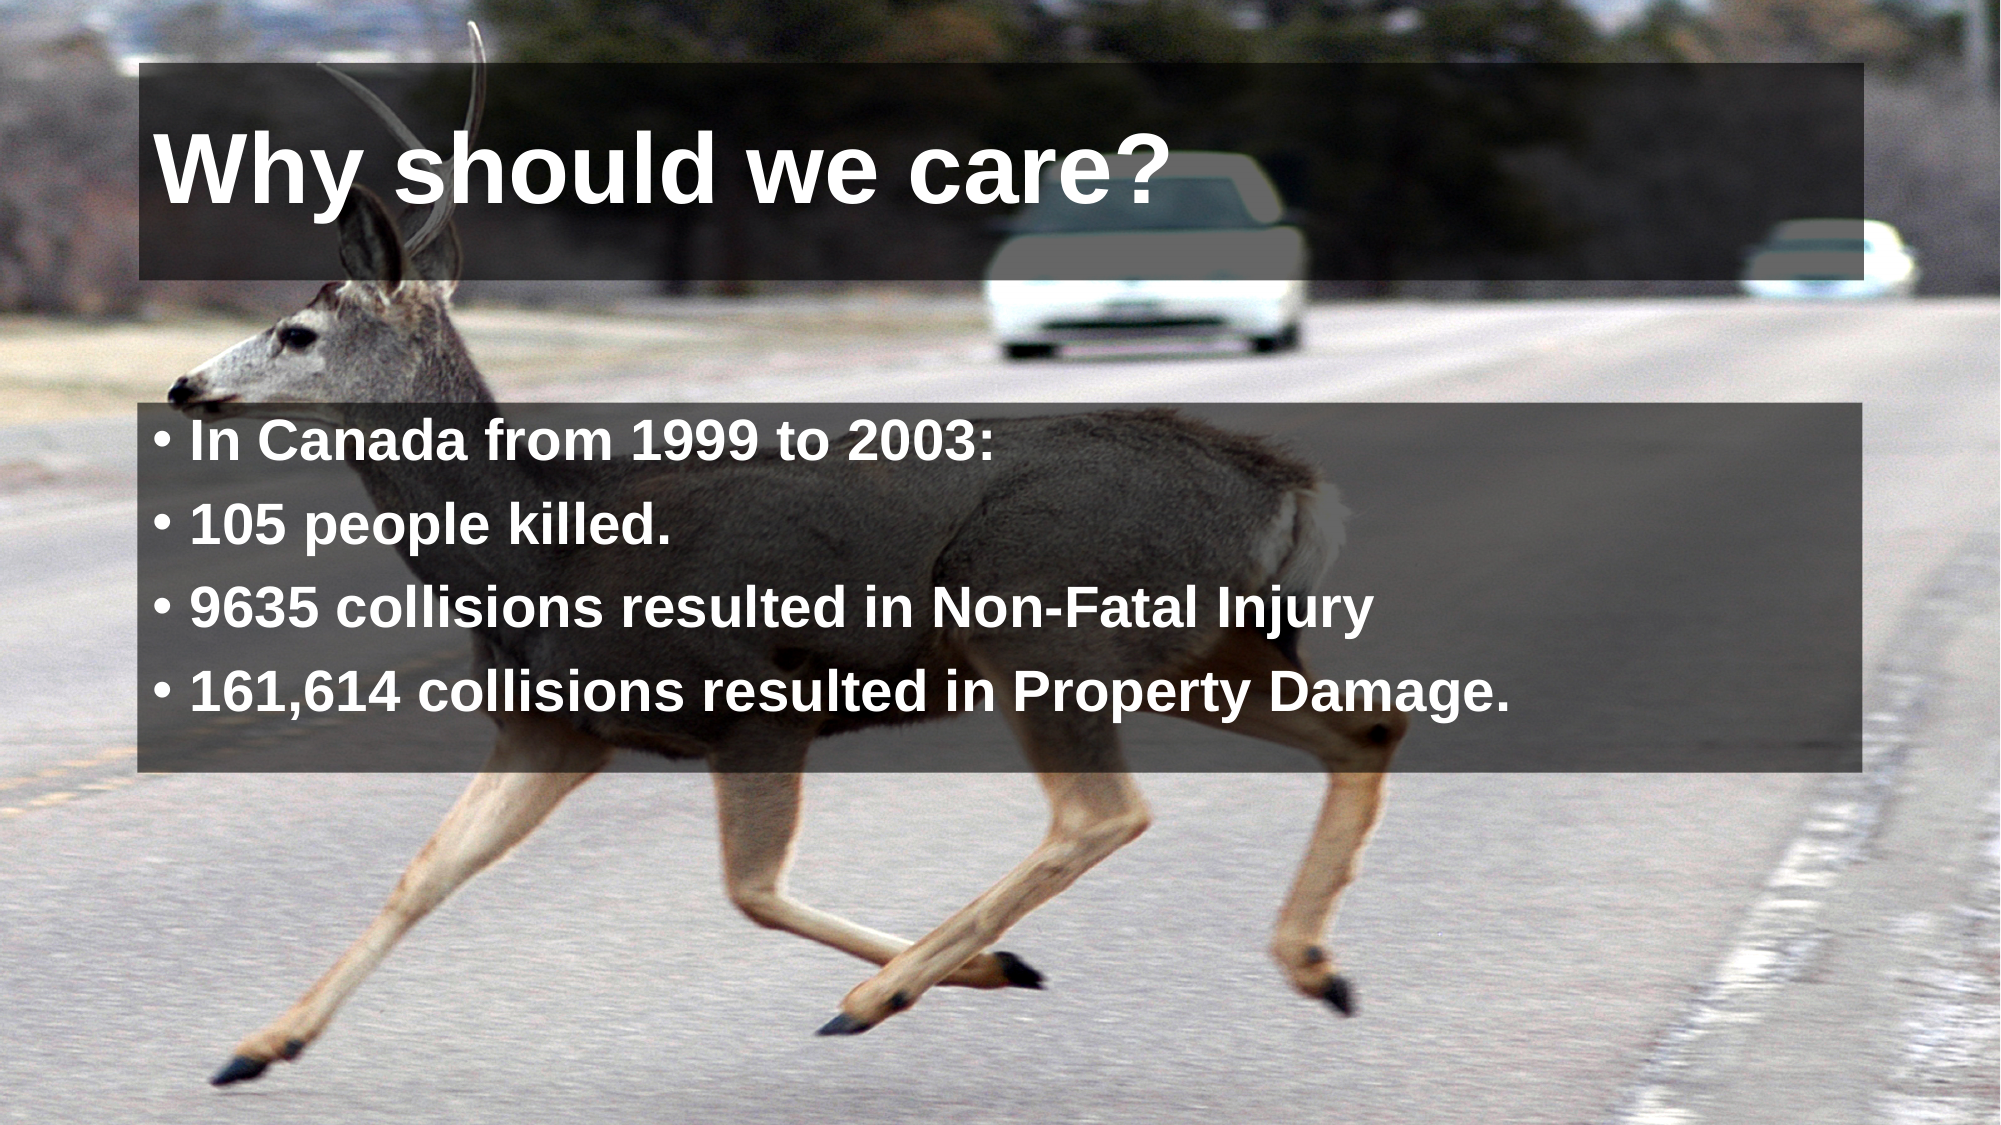

# Why should we care?
In Canada from 1999 to 2003:
105 people killed.
9635 collisions resulted in Non-Fatal Injury
161,614 collisions resulted in Property Damage.